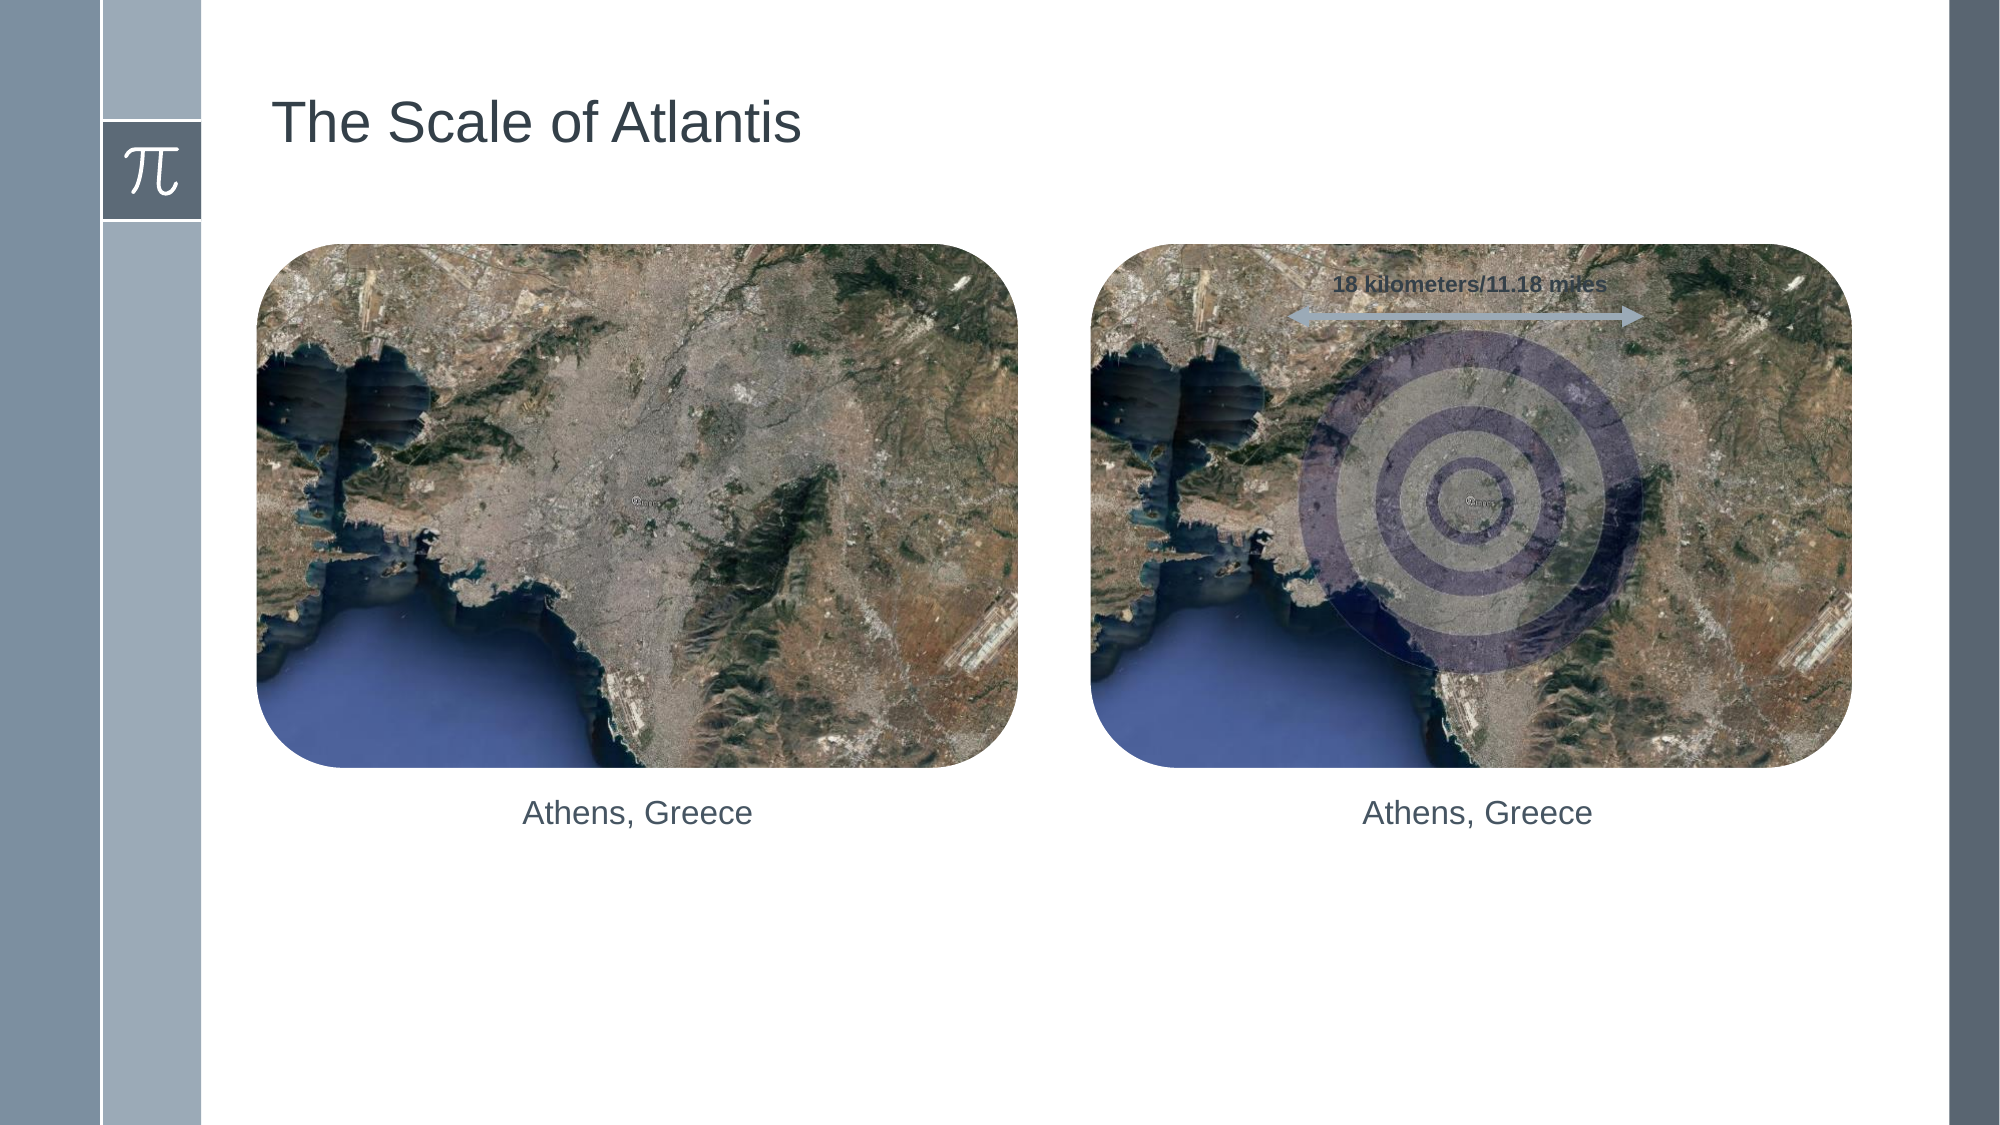

# The Scale of Atlantis
Athens, Greece
Athens, Greece
18 kilometers/11.18 miles